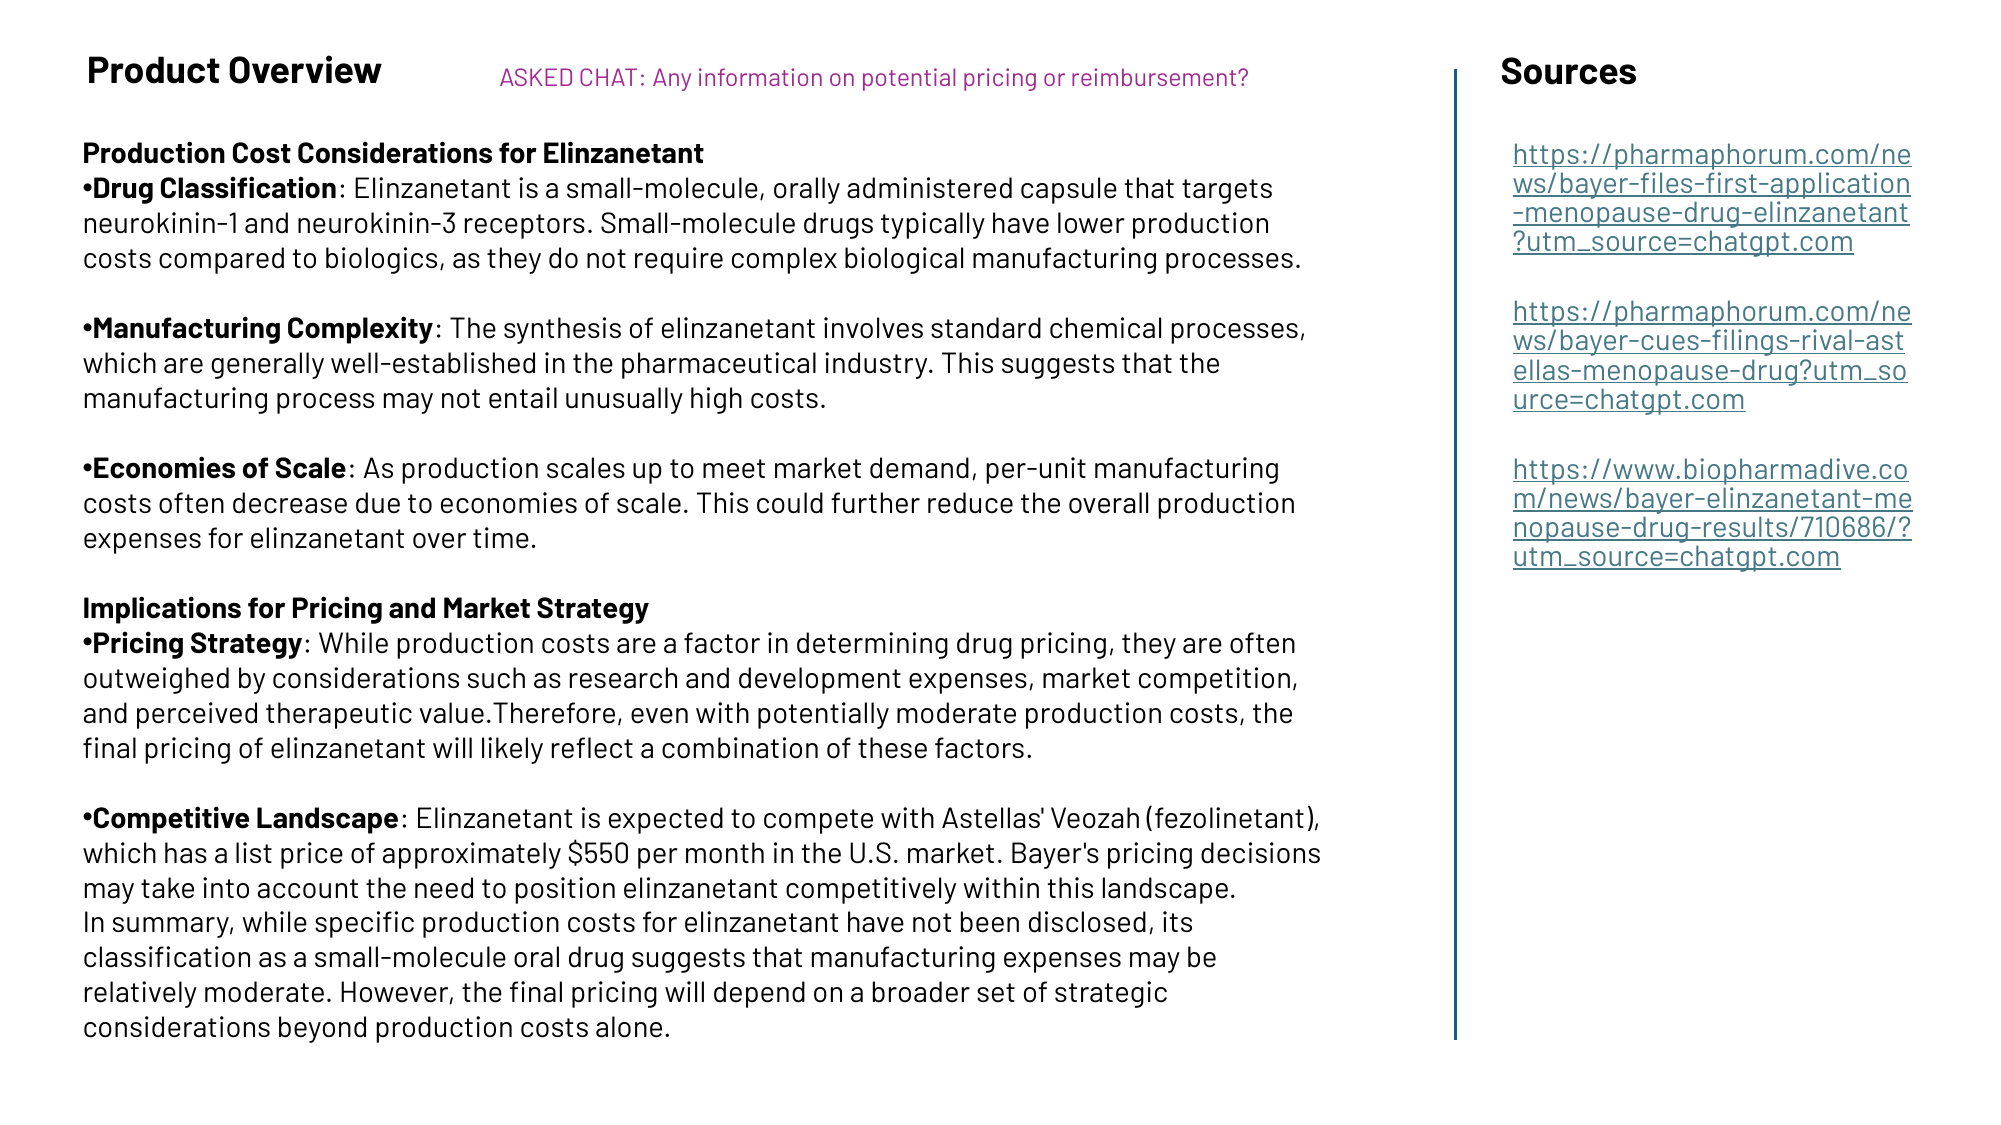

Product Overview
Sources
ASKED CHAT: Any information on potential pricing or reimbursement?
Production Cost Considerations for Elinzanetant
Drug Classification: Elinzanetant is a small-molecule, orally administered capsule that targets neurokinin-1 and neurokinin-3 receptors. Small-molecule drugs typically have lower production costs compared to biologics, as they do not require complex biological manufacturing processes.

Manufacturing Complexity: The synthesis of elinzanetant involves standard chemical processes, which are generally well-established in the pharmaceutical industry. This suggests that the manufacturing process may not entail unusually high costs.

Economies of Scale: As production scales up to meet market demand, per-unit manufacturing costs often decrease due to economies of scale. This could further reduce the overall production expenses for elinzanetant over time.

Implications for Pricing and Market Strategy
Pricing Strategy: While production costs are a factor in determining drug pricing, they are often outweighed by considerations such as research and development expenses, market competition, and perceived therapeutic value.Therefore, even with potentially moderate production costs, the final pricing of elinzanetant will likely reflect a combination of these factors.

Competitive Landscape: Elinzanetant is expected to compete with Astellas' Veozah (fezolinetant), which has a list price of approximately $550 per month in the U.S. market. Bayer's pricing decisions may take into account the need to position elinzanetant competitively within this landscape.
In summary, while specific production costs for elinzanetant have not been disclosed, its classification as a small-molecule oral drug suggests that manufacturing expenses may be relatively moderate. However, the final pricing will depend on a broader set of strategic considerations beyond production costs alone.

https://pharmaphorum.com/news/bayer-files-first-application-menopause-drug-elinzanetant?utm_source=chatgpt.com

https://pharmaphorum.com/news/bayer-cues-filings-rival-astellas-menopause-drug?utm_source=chatgpt.com

https://www.biopharmadive.com/news/bayer-elinzanetant-menopause-drug-results/710686/?utm_source=chatgpt.com